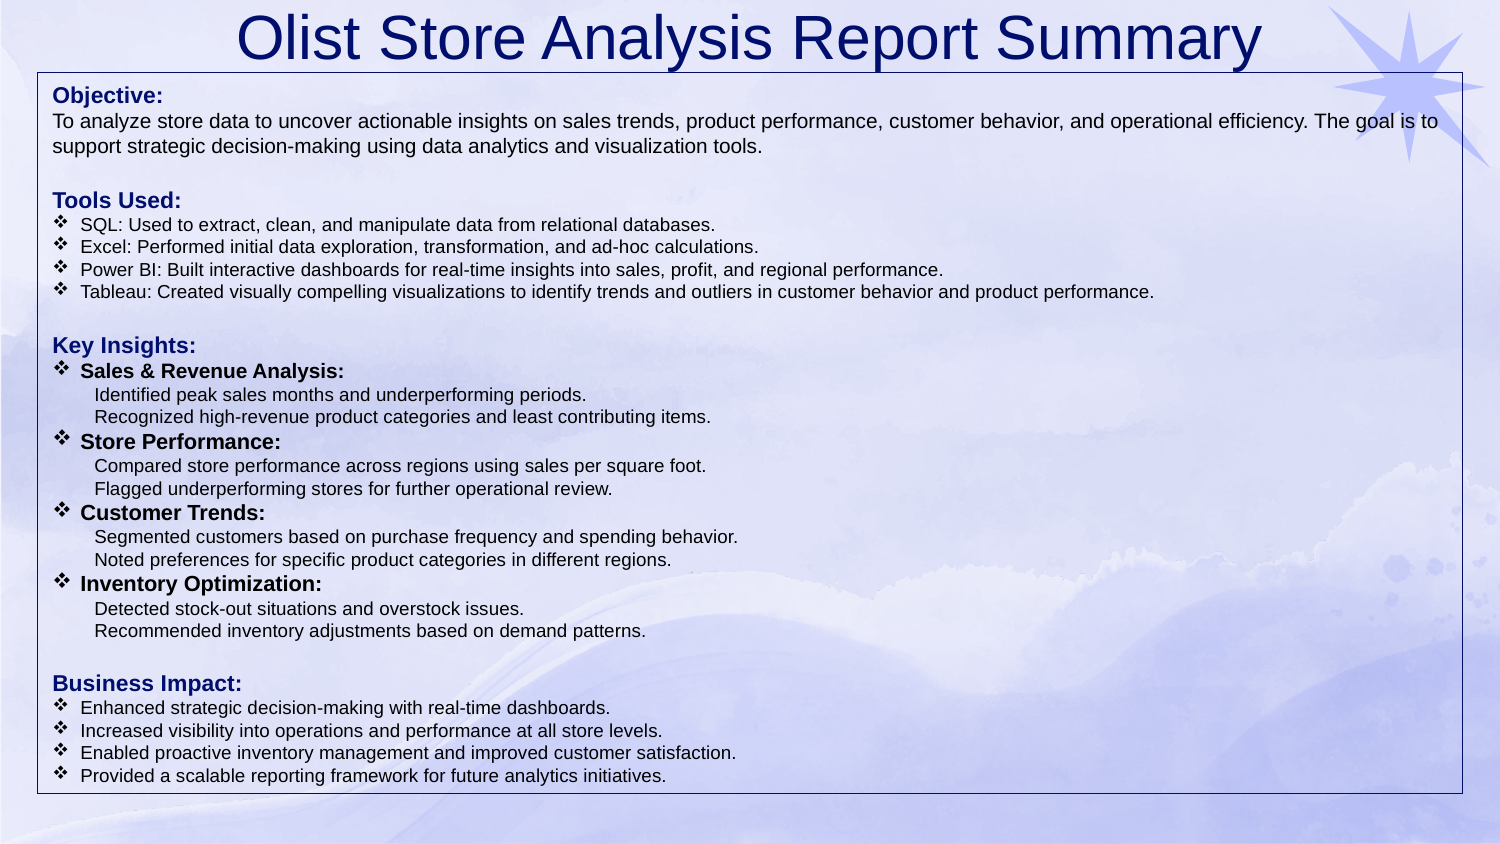

# Olist Store Analysis Report Summary
Objective:
To analyze store data to uncover actionable insights on sales trends, product performance, customer behavior, and operational efficiency. The goal is to support strategic decision-making using data analytics and visualization tools.

Tools Used:
SQL: Used to extract, clean, and manipulate data from relational databases.
Excel: Performed initial data exploration, transformation, and ad-hoc calculations.
Power BI: Built interactive dashboards for real-time insights into sales, profit, and regional performance.
Tableau: Created visually compelling visualizations to identify trends and outliers in customer behavior and product performance.

Key Insights:
Sales & Revenue Analysis:
        Identified peak sales months and underperforming periods.
        Recognized high-revenue product categories and least contributing items.
Store Performance:
        Compared store performance across regions using sales per square foot.
        Flagged underperforming stores for further operational review.
Customer Trends:
        Segmented customers based on purchase frequency and spending behavior.
        Noted preferences for specific product categories in different regions.
Inventory Optimization:
        Detected stock-out situations and overstock issues.
        Recommended inventory adjustments based on demand patterns.

Business Impact:
Enhanced strategic decision-making with real-time dashboards.
Increased visibility into operations and performance at all store levels.
Enabled proactive inventory management and improved customer satisfaction.
Provided a scalable reporting framework for future analytics initiatives.